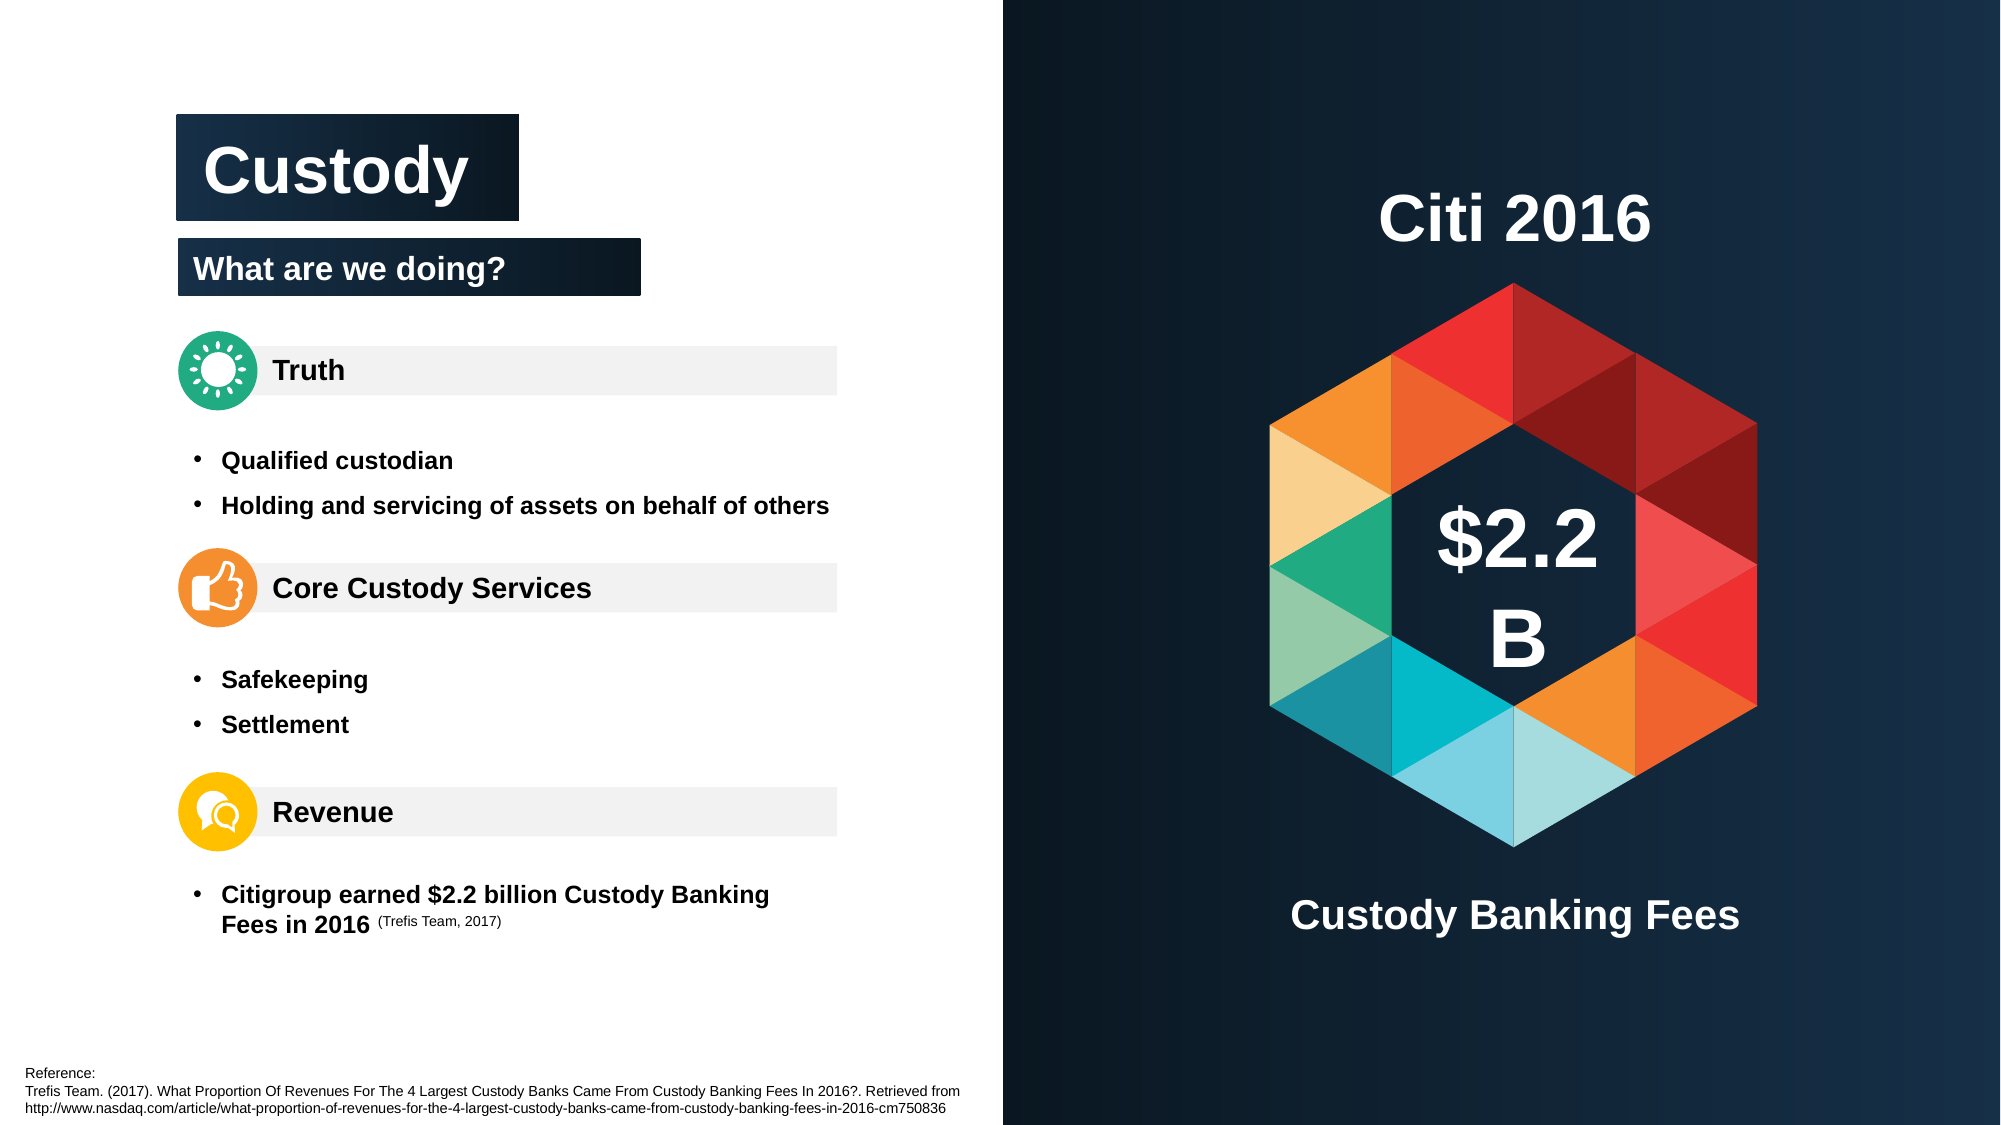

Custody
Citi 2016

What are we doing?

Truth

Qualified custodian
Holding and servicing of assets on behalf of others
$2.2
B

Core Custody Services

Safekeeping
Settlement

Revenue

Citigroup earned $2.2 billion Custody Banking Fees in 2016 (Trefis Team, 2017)
Custody Banking Fees
Reference:
Trefis Team. (2017). What Proportion Of Revenues For The 4 Largest Custody Banks Came From Custody Banking Fees In 2016?. Retrieved from
http://www.nasdaq.com/article/what-proportion-of-revenues-for-the-4-largest-custody-banks-came-from-custody-banking-fees-in-2016-cm750836